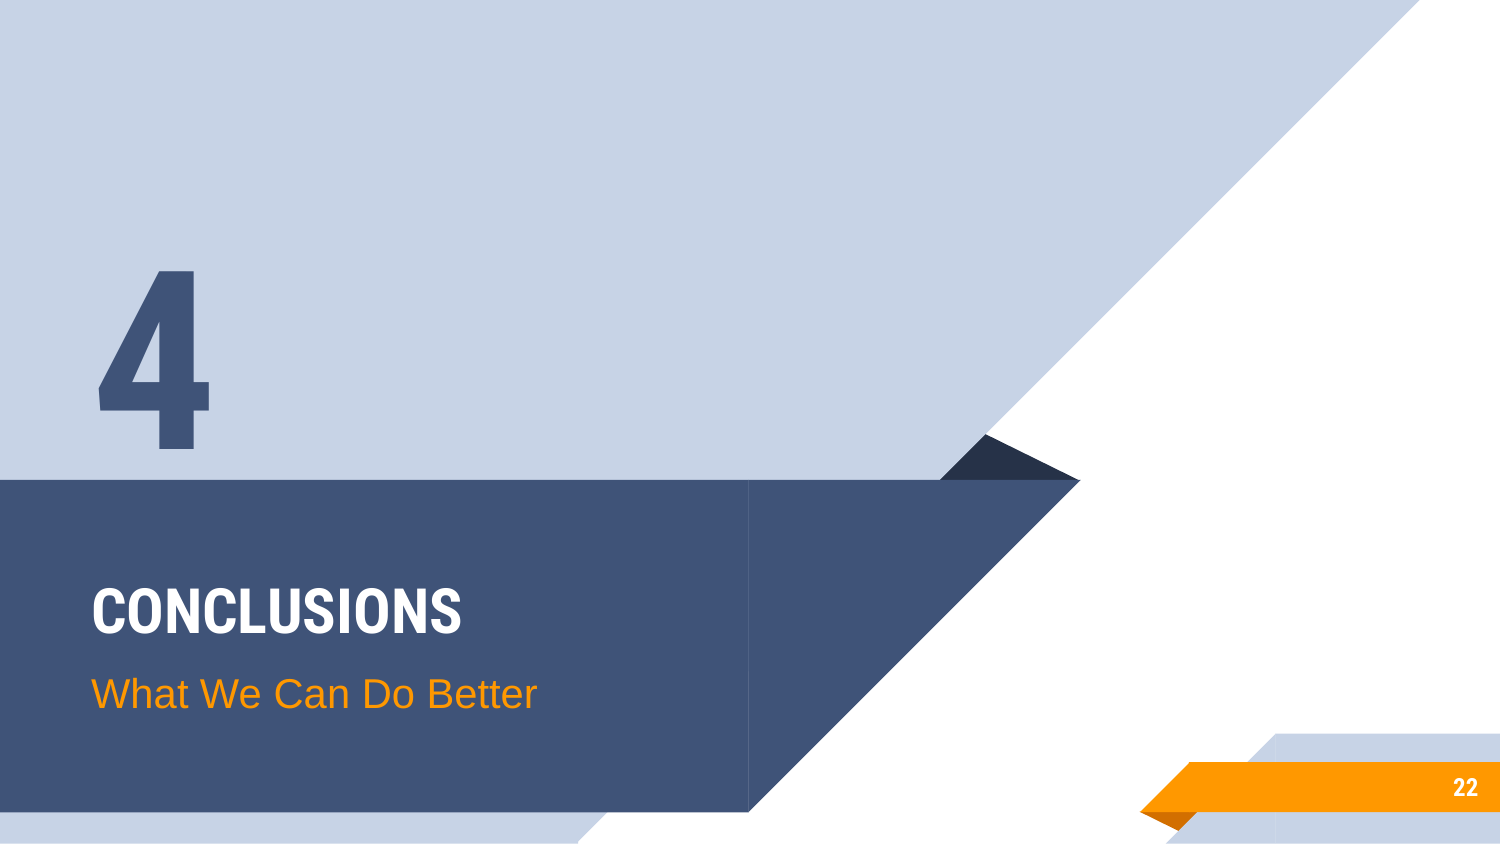

4
# CONCLUSIONS
What We Can Do Better
22